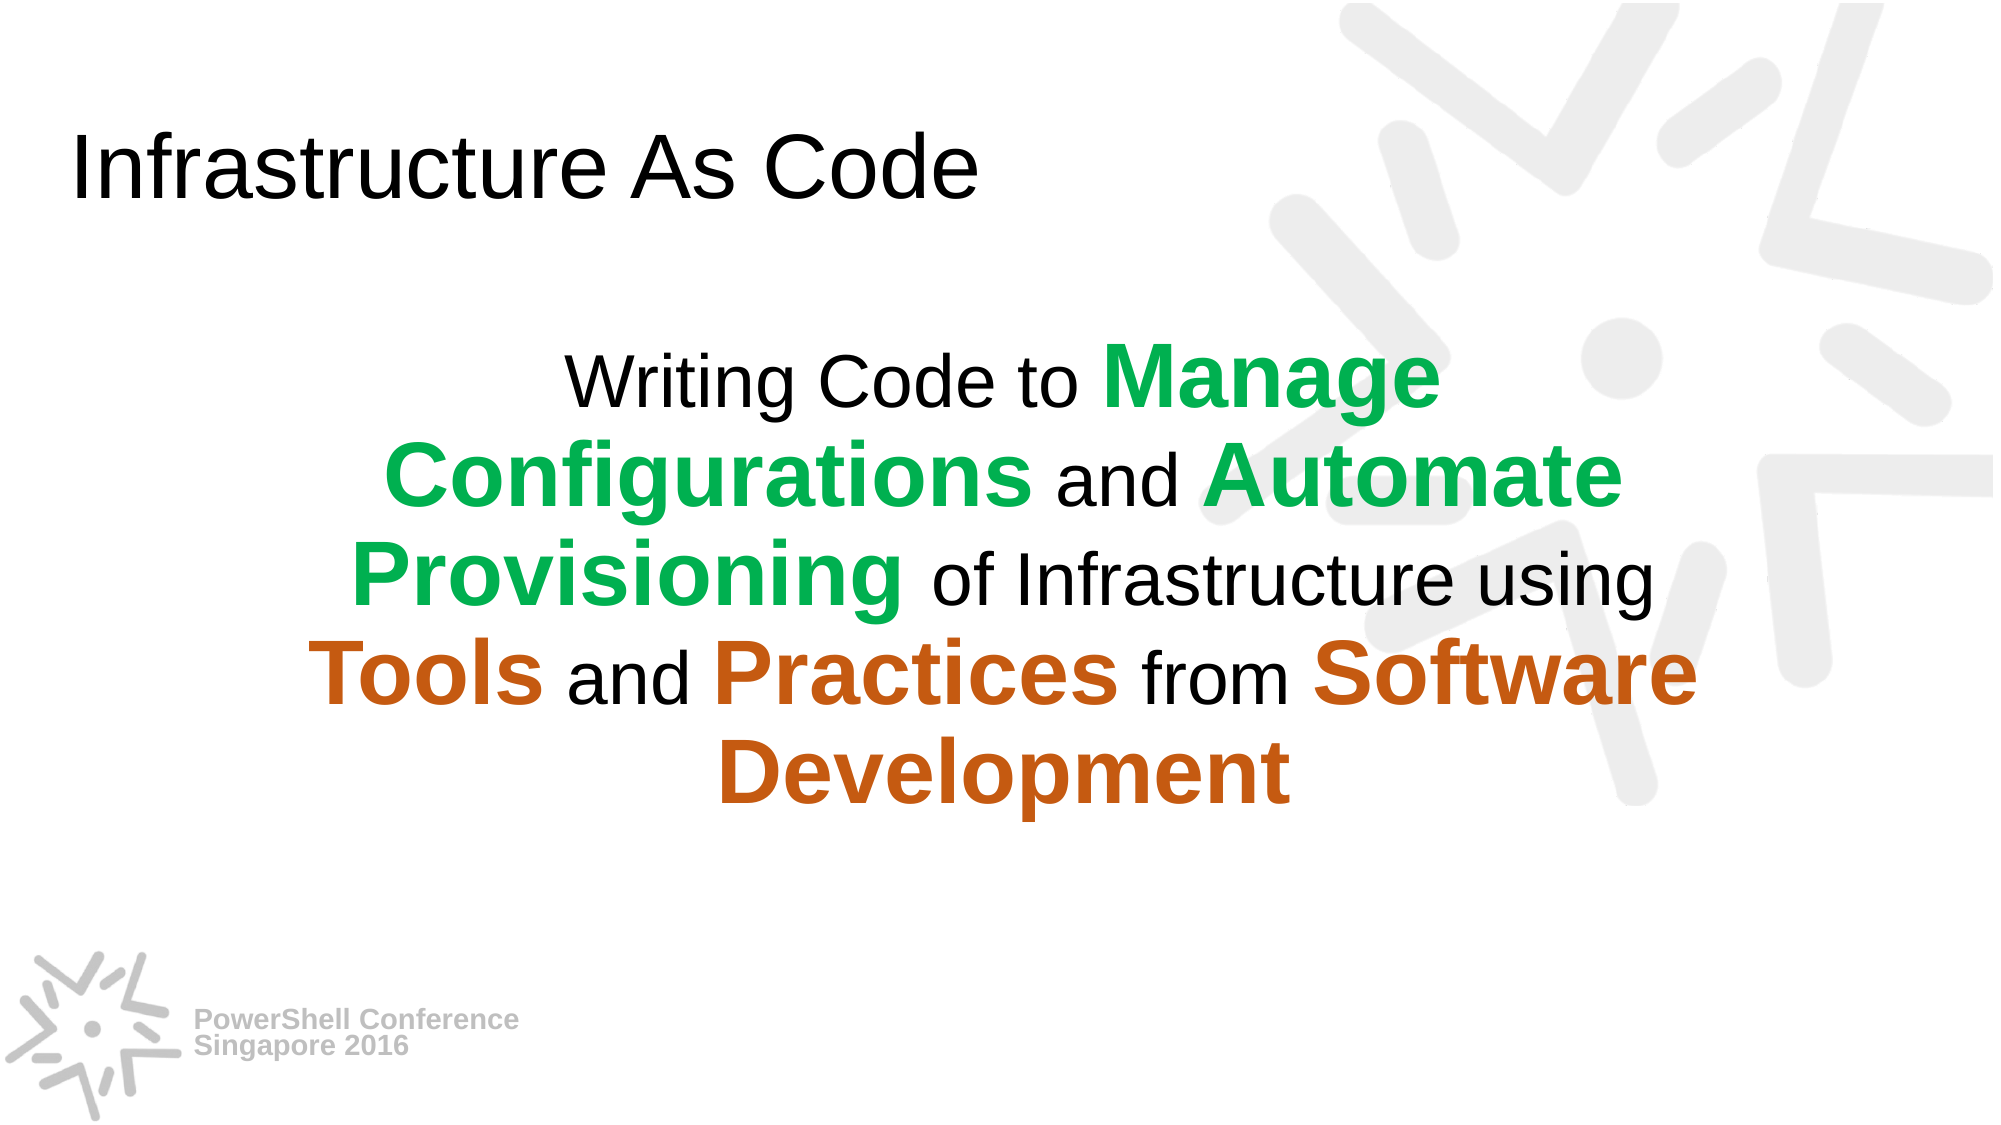

# Infrastructure As Code
Writing Code to Manage Configurations and Automate Provisioning of Infrastructure using Tools and Practices from Software Development